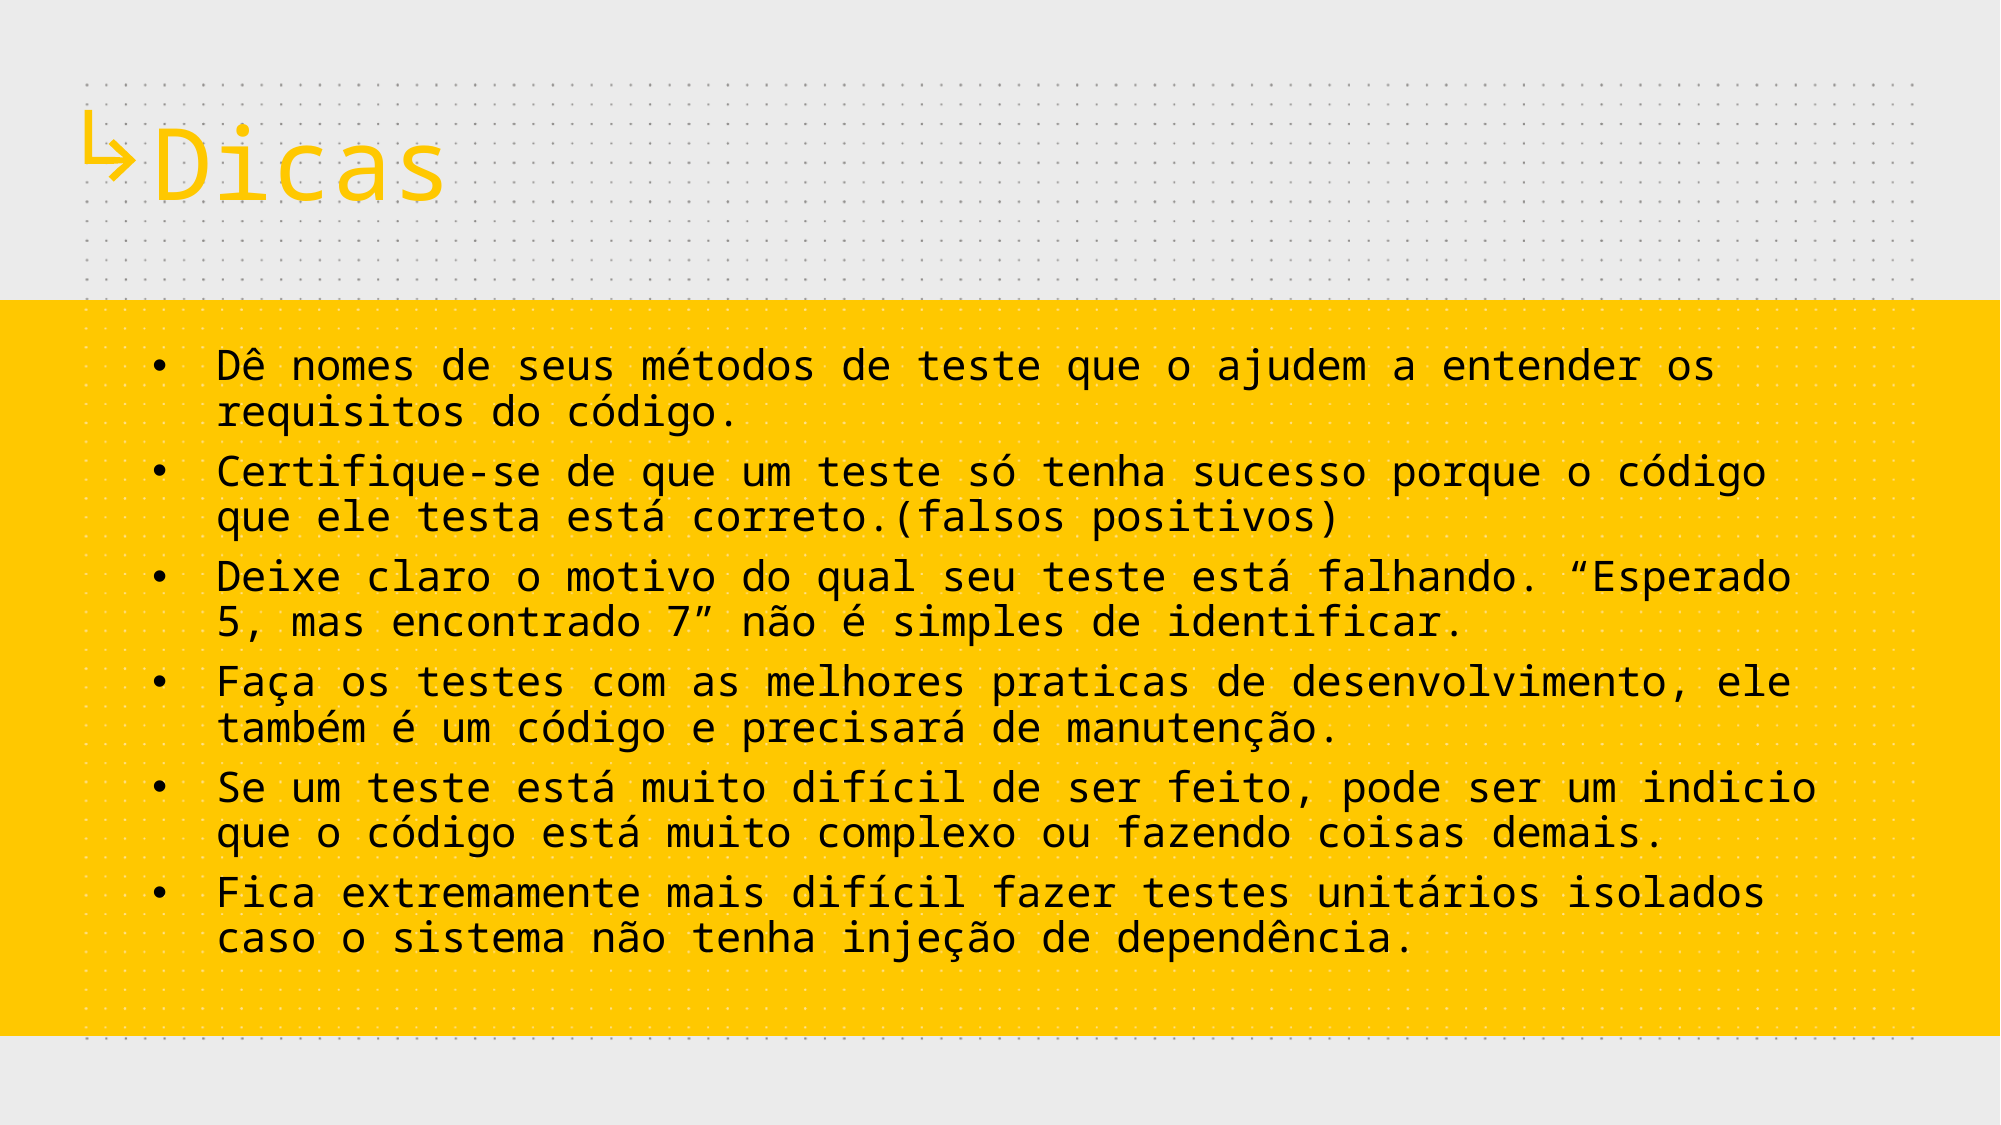

# Dicas
Dê nomes de seus métodos de teste que o ajudem a entender os requisitos do código.
Certifique-se de que um teste só tenha sucesso porque o código que ele testa está correto.(falsos positivos)
Deixe claro o motivo do qual seu teste está falhando. “Esperado 5, mas encontrado 7” não é simples de identificar.
Faça os testes com as melhores praticas de desenvolvimento, ele também é um código e precisará de manutenção.
Se um teste está muito difícil de ser feito, pode ser um indicio que o código está muito complexo ou fazendo coisas demais.
Fica extremamente mais difícil fazer testes unitários isolados caso o sistema não tenha injeção de dependência.